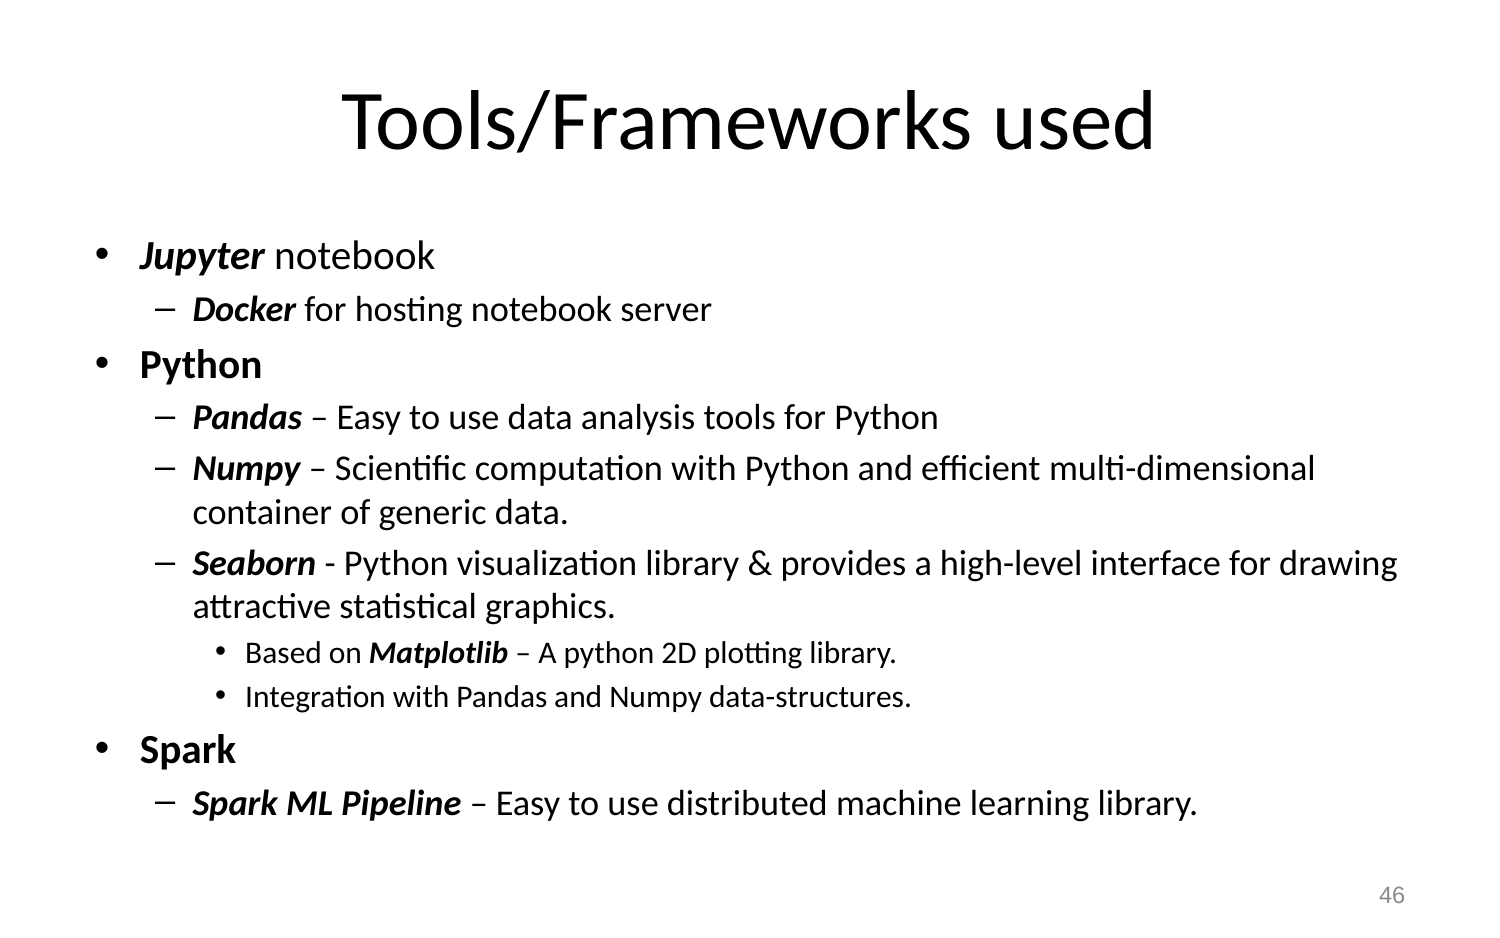

# Tools/Frameworks used
Jupyter notebook
Docker for hosting notebook server
Python
Pandas – Easy to use data analysis tools for Python
Numpy – Scientific computation with Python and efficient multi-dimensional container of generic data.
Seaborn - Python visualization library & provides a high-level interface for drawing attractive statistical graphics.
Based on Matplotlib – A python 2D plotting library.
Integration with Pandas and Numpy data-structures.
Spark
Spark ML Pipeline – Easy to use distributed machine learning library.
46